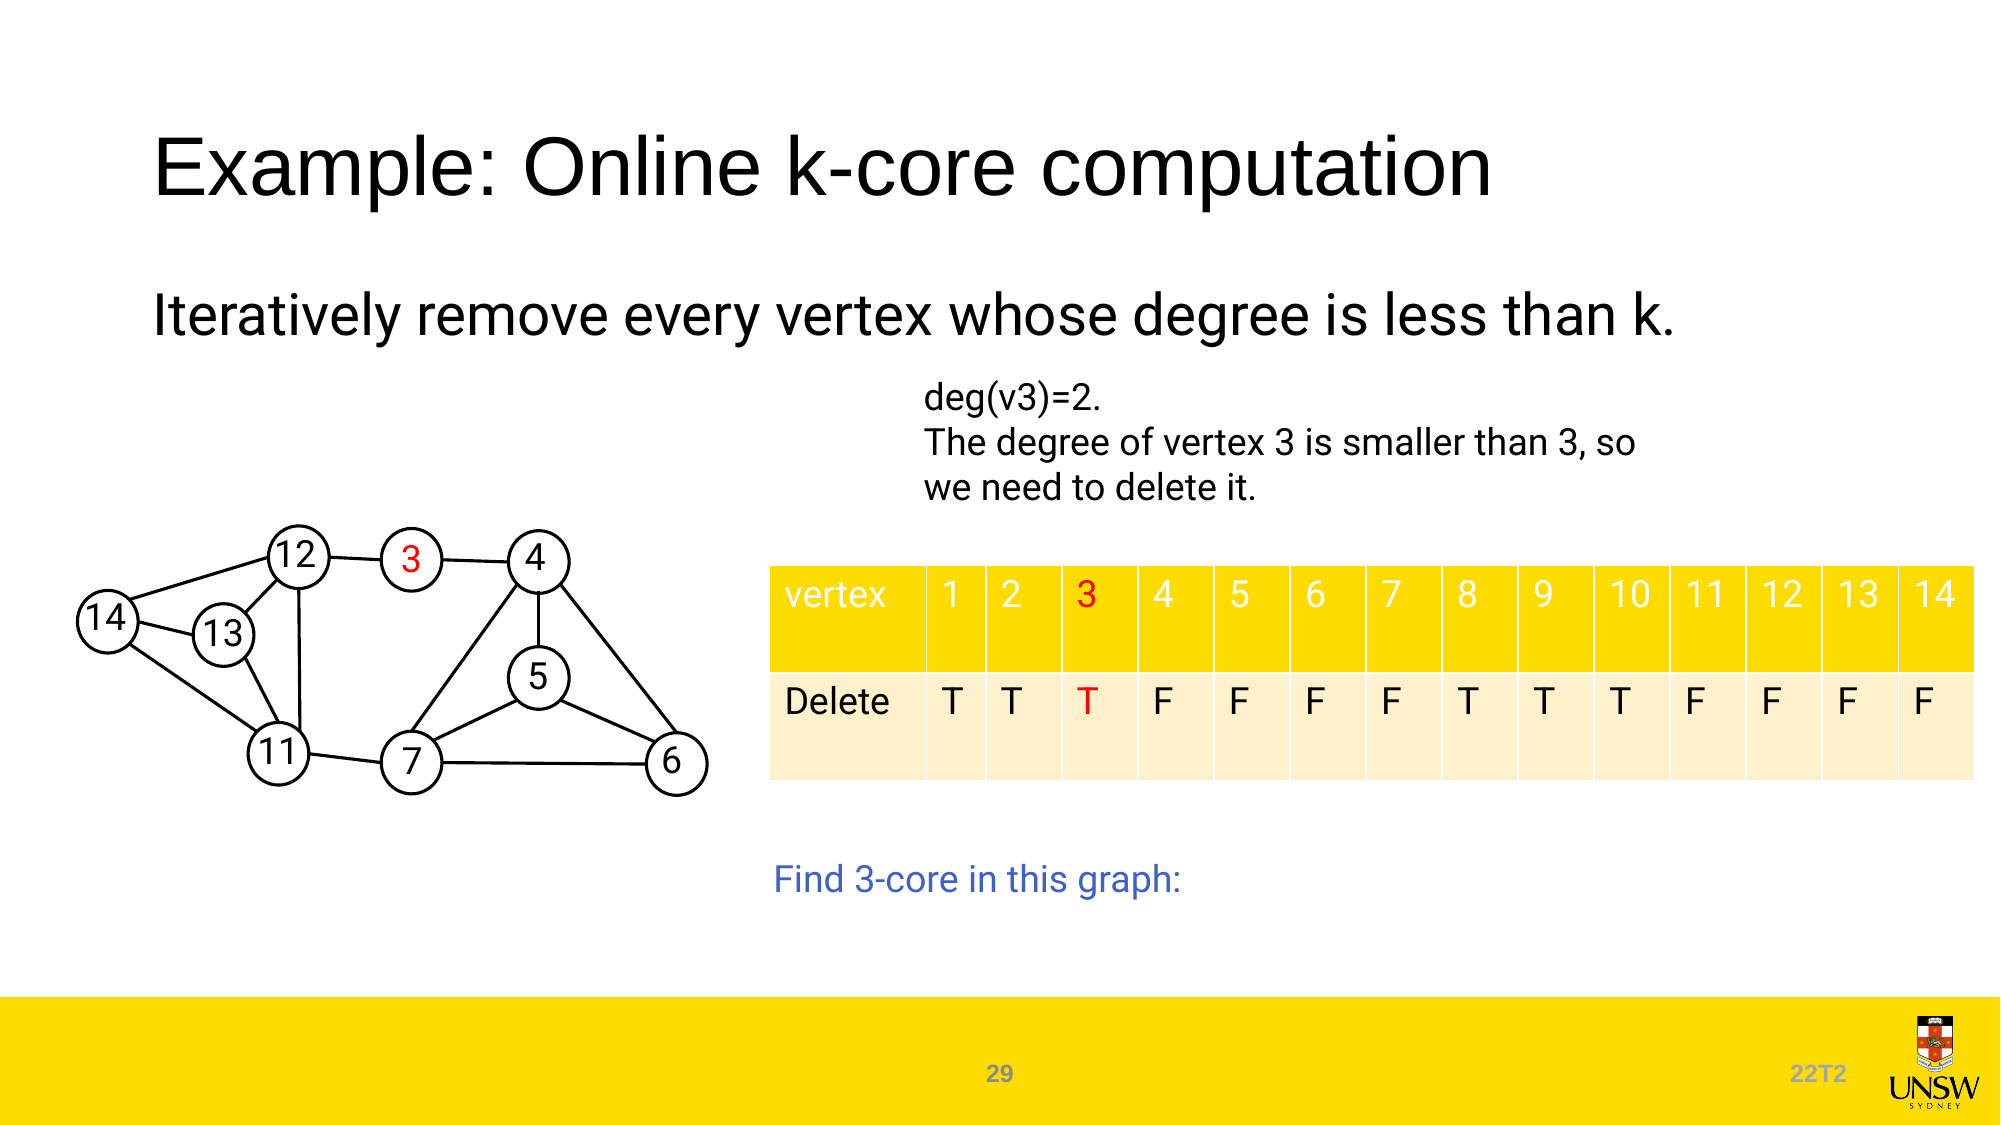

# Example: Online k-core computation
Iteratively remove every vertex whose degree is less than k.

deg(v3)=2.
The degree of vertex 3 is smaller than 3, so we need to delete it.
12

4
3

| vertex | 1 | 2 | 3 | 4 | 5 | 6 | 7 | 8 | 9 | 10 | 11 | 12 | 13 | 14 |
| --- | --- | --- | --- | --- | --- | --- | --- | --- | --- | --- | --- | --- | --- | --- |
| Delete | T | T | T | F | F | F | F | T | T | T | F | F | F | F |
14

13

5

11

6
7

Find 3-core in this graph:
29
22T2